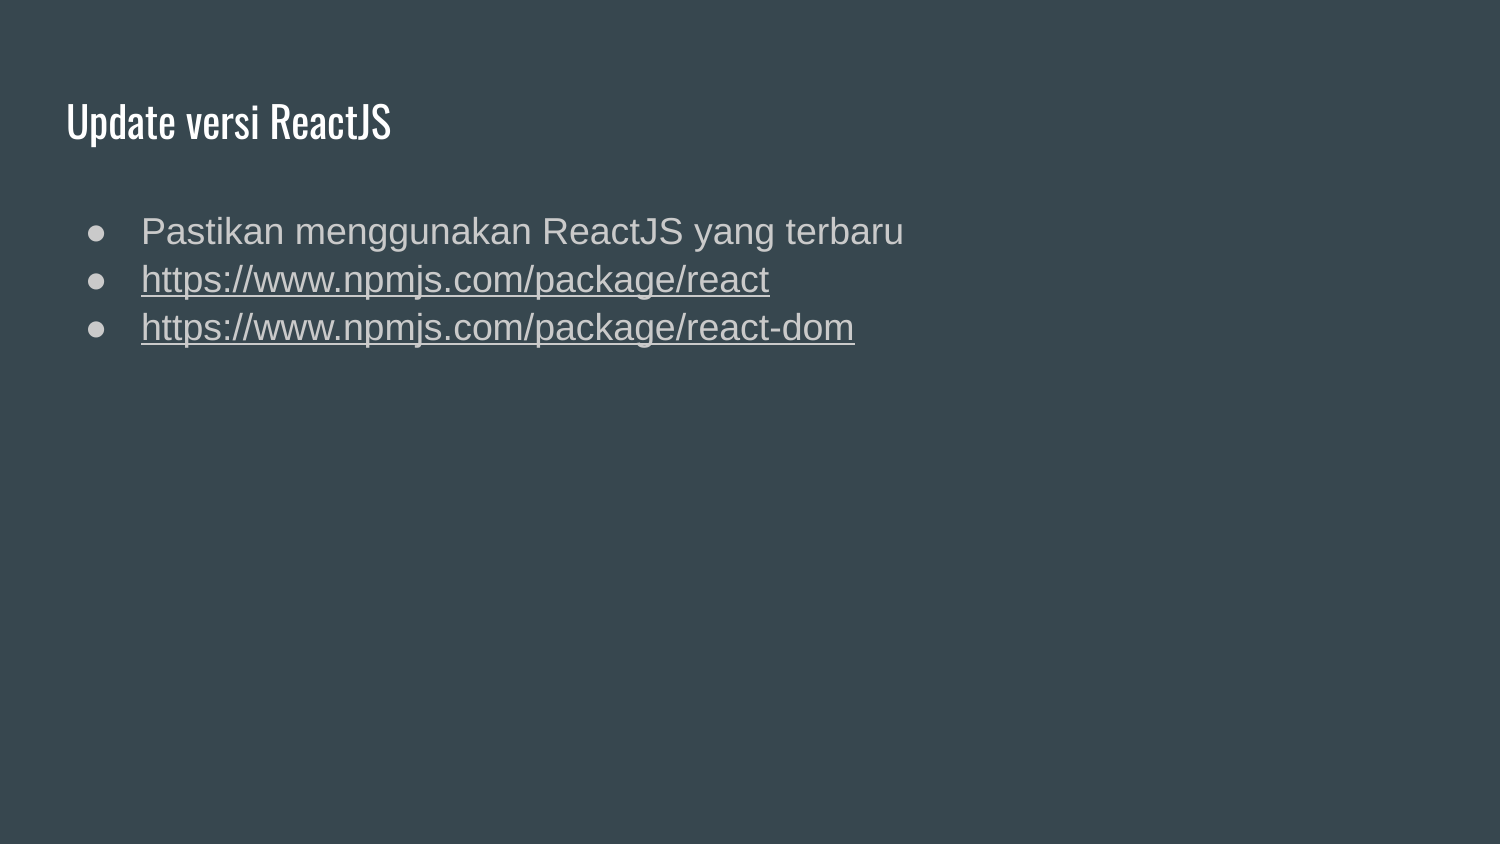

# Update versi ReactJS
Pastikan menggunakan ReactJS yang terbaru
https://www.npmjs.com/package/react
https://www.npmjs.com/package/react-dom